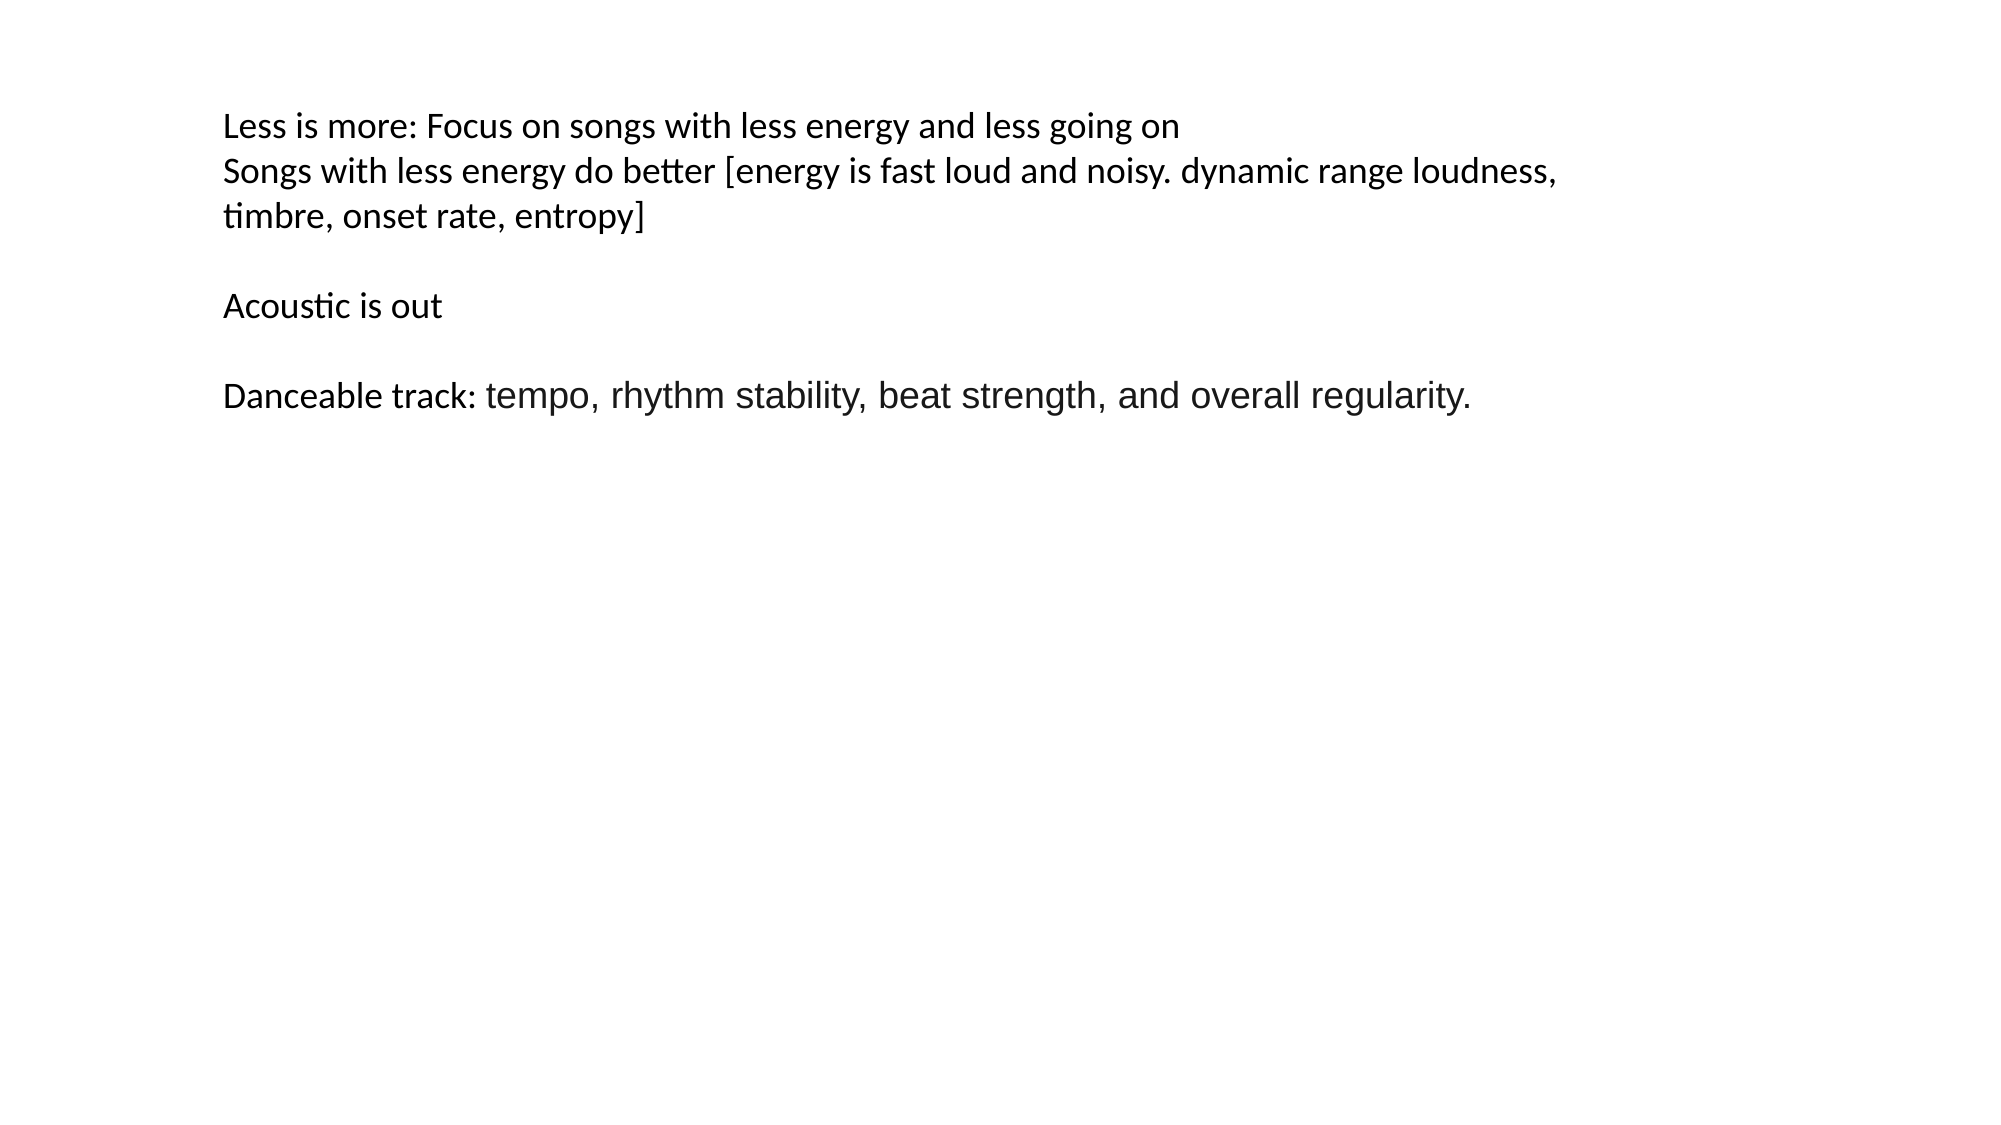

Less is more: Focus on songs with less energy and less going on
Songs with less energy do better [energy is fast loud and noisy. dynamic range loudness, timbre, onset rate, entropy]

Acoustic is out

Danceable track: tempo, rhythm stability, beat strength, and overall regularity.